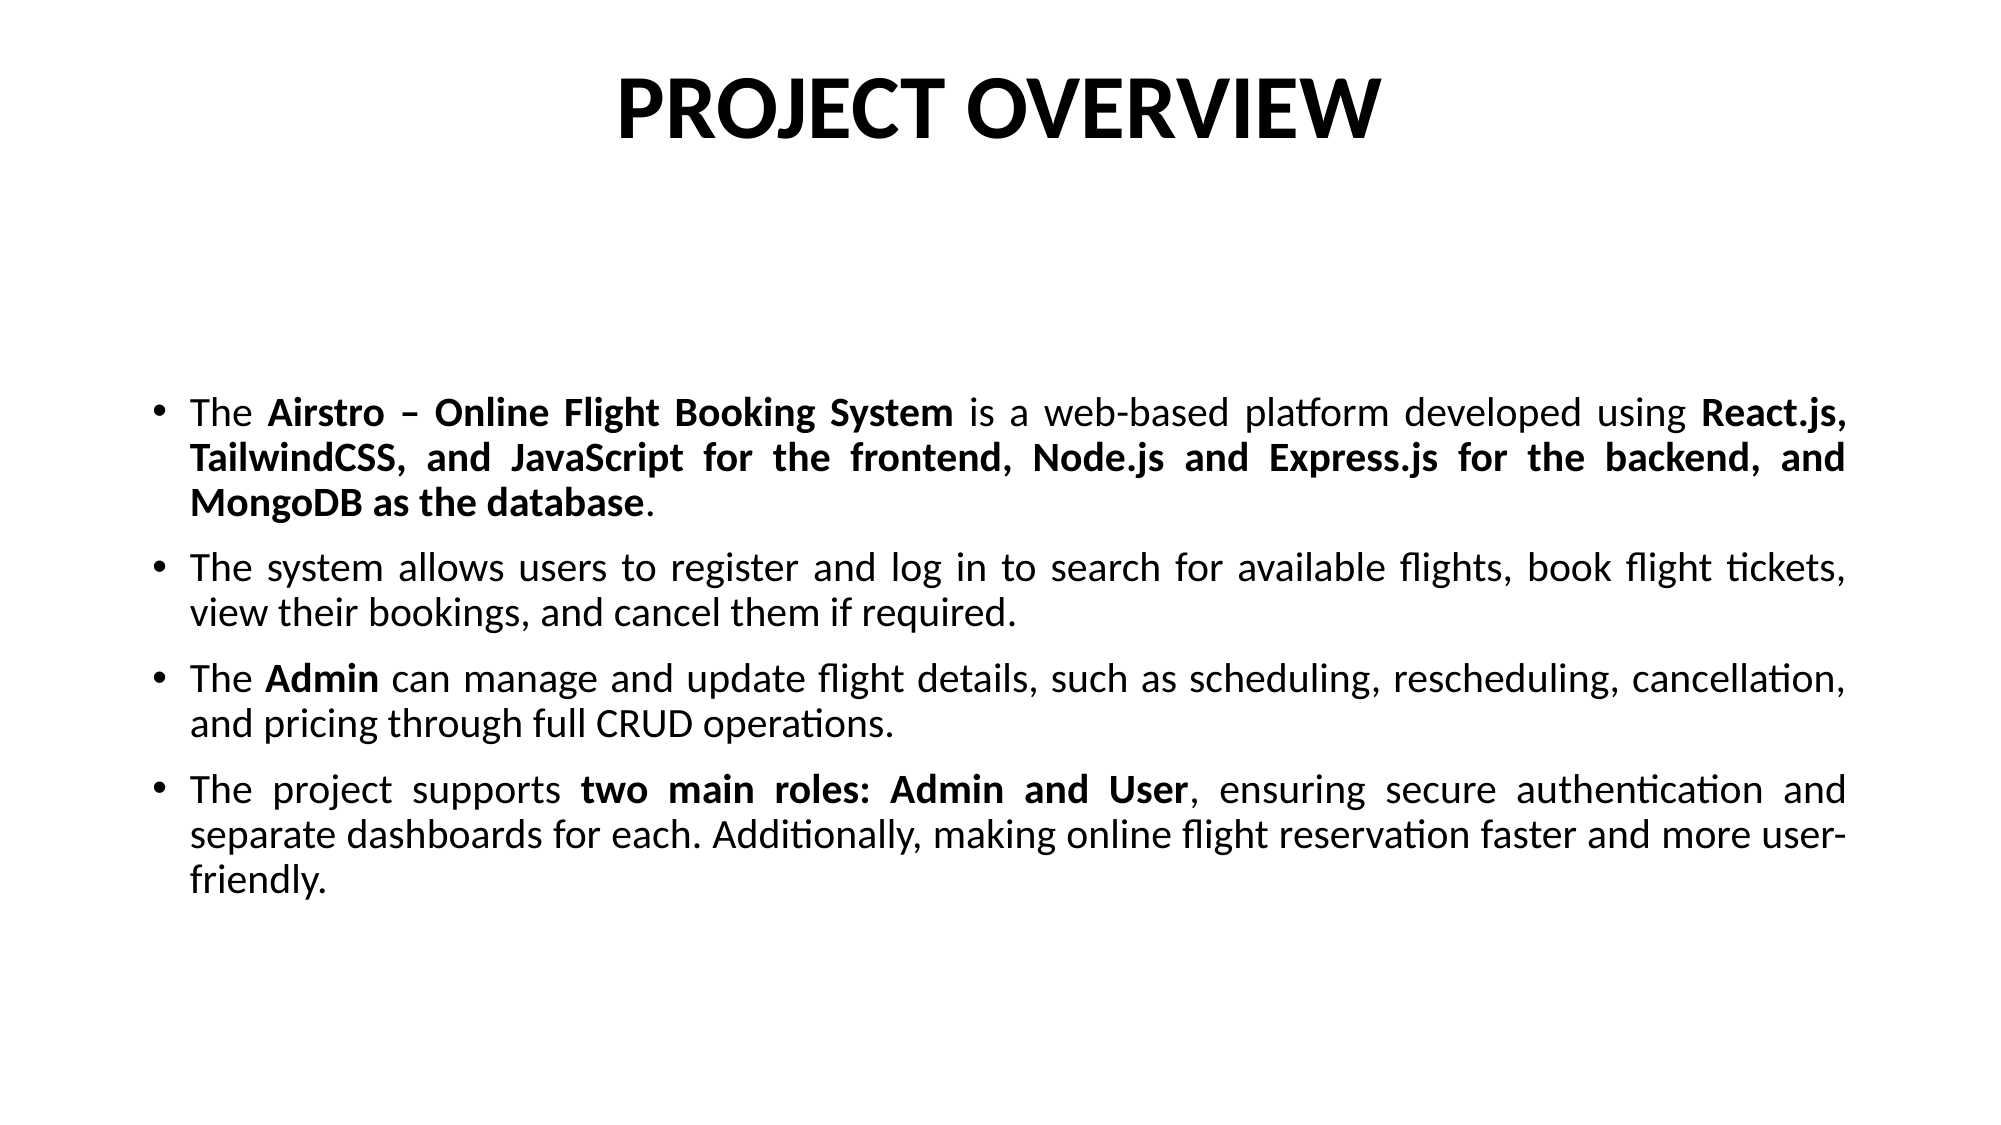

# PROJECT OVERVIEW
The Airstro – Online Flight Booking System is a web-based platform developed using React.js, TailwindCSS, and JavaScript for the frontend, Node.js and Express.js for the backend, and MongoDB as the database.
The system allows users to register and log in to search for available flights, book flight tickets, view their bookings, and cancel them if required.
The Admin can manage and update flight details, such as scheduling, rescheduling, cancellation, and pricing through full CRUD operations.
The project supports two main roles: Admin and User, ensuring secure authentication and separate dashboards for each. Additionally, making online flight reservation faster and more user-friendly.